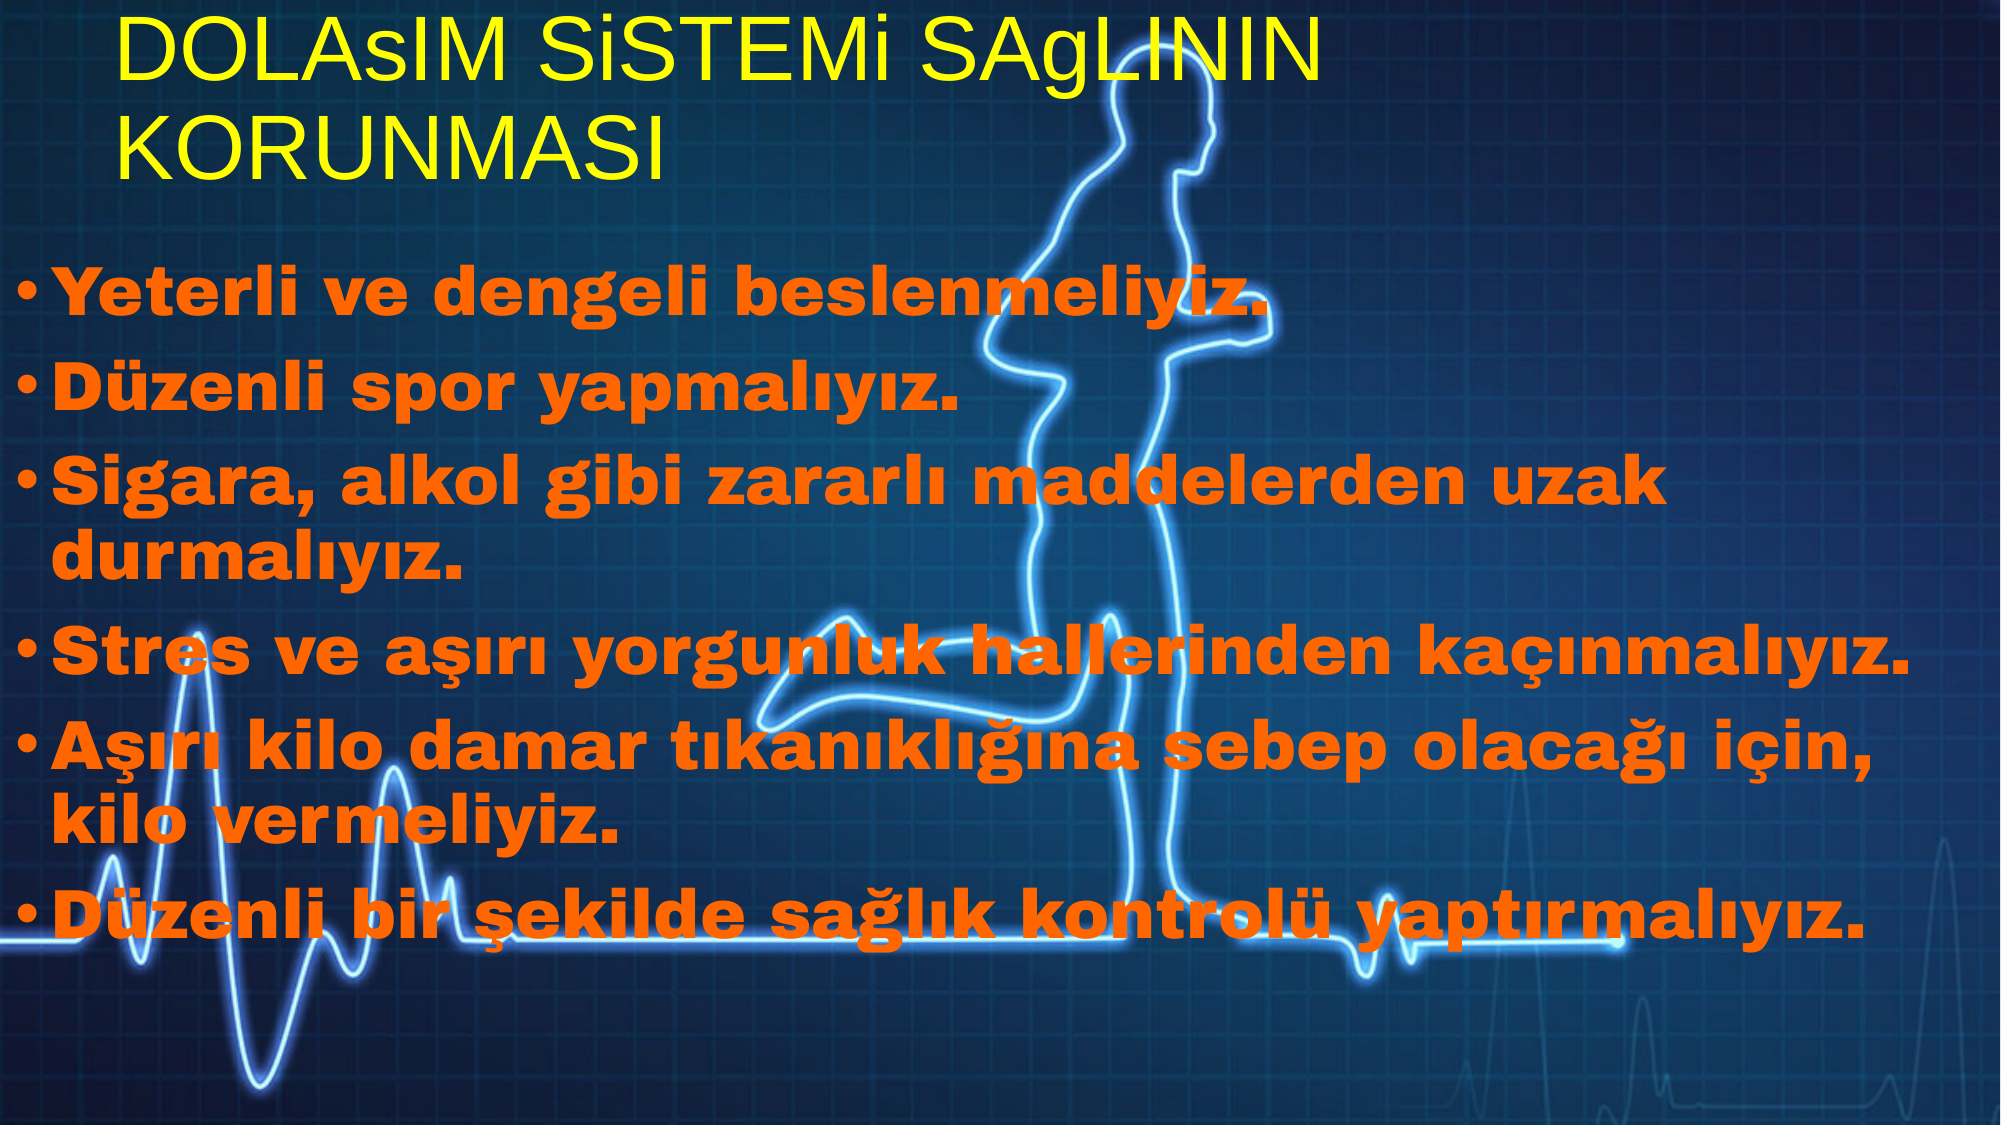

# DOLAsIM SiSTEMi SAgLININ KORUNMASI
Yeterli ve dengeli beslenmeliyiz.
Düzenli spor yapmalıyız.
Sigara, alkol gibi zararlı maddelerden uzak durmalıyız.
Stres ve aşırı yorgunluk hallerinden kaçınmalıyız.
Aşırı kilo damar tıkanıklığına sebep olacağı için, kilo vermeliyiz.
Düzenli bir şekilde sağlık kontrolü yaptırmalıyız.